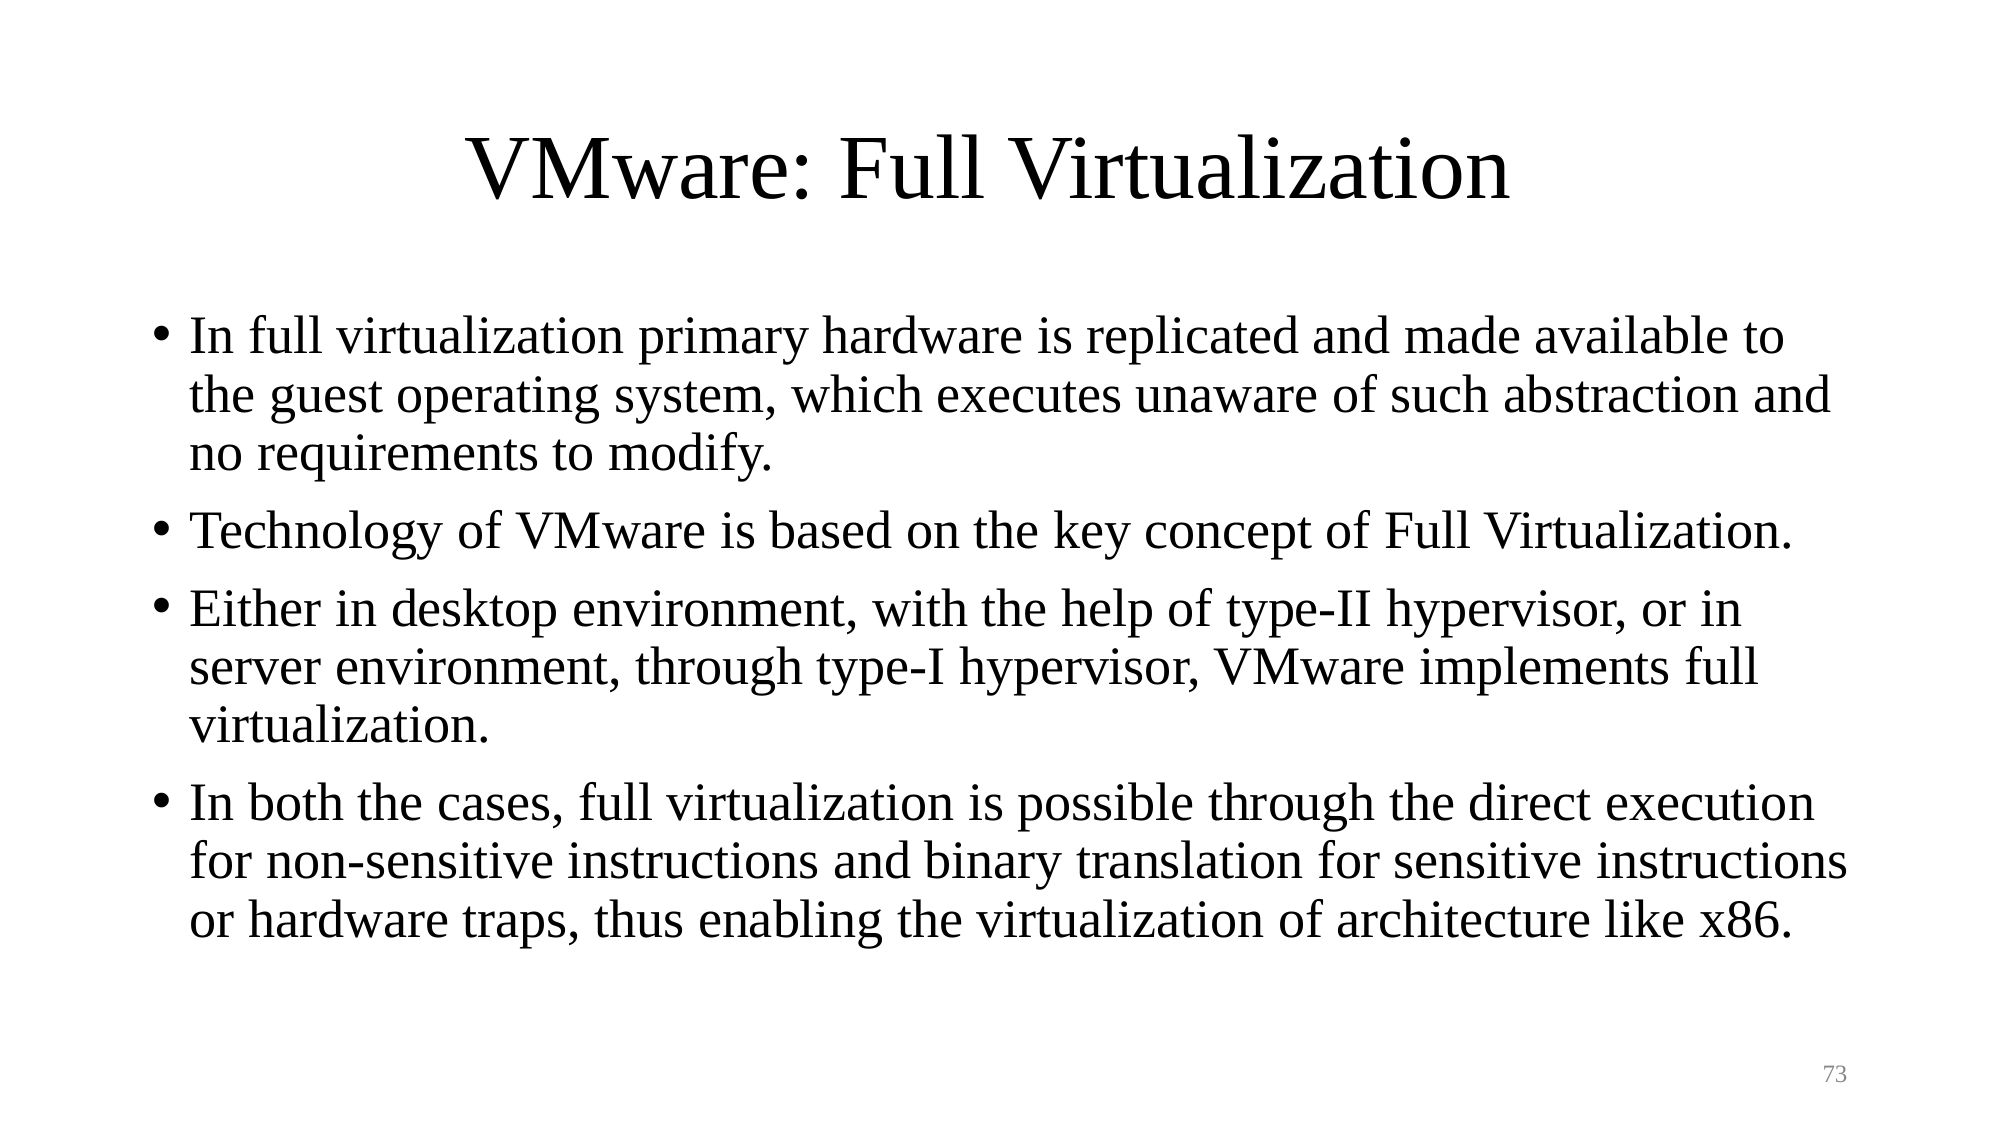

# VMware: Full Virtualization
In full virtualization primary hardware is replicated and made available to the guest operating system, which executes unaware of such abstraction and no requirements to modify.
Technology of VMware is based on the key concept of Full Virtualization.
Either in desktop environment, with the help of type-II hypervisor, or in server environment, through type-I hypervisor, VMware implements full virtualization.
In both the cases, full virtualization is possible through the direct execution for non-sensitive instructions and binary translation for sensitive instructions or hardware traps, thus enabling the virtualization of architecture like x86.
73